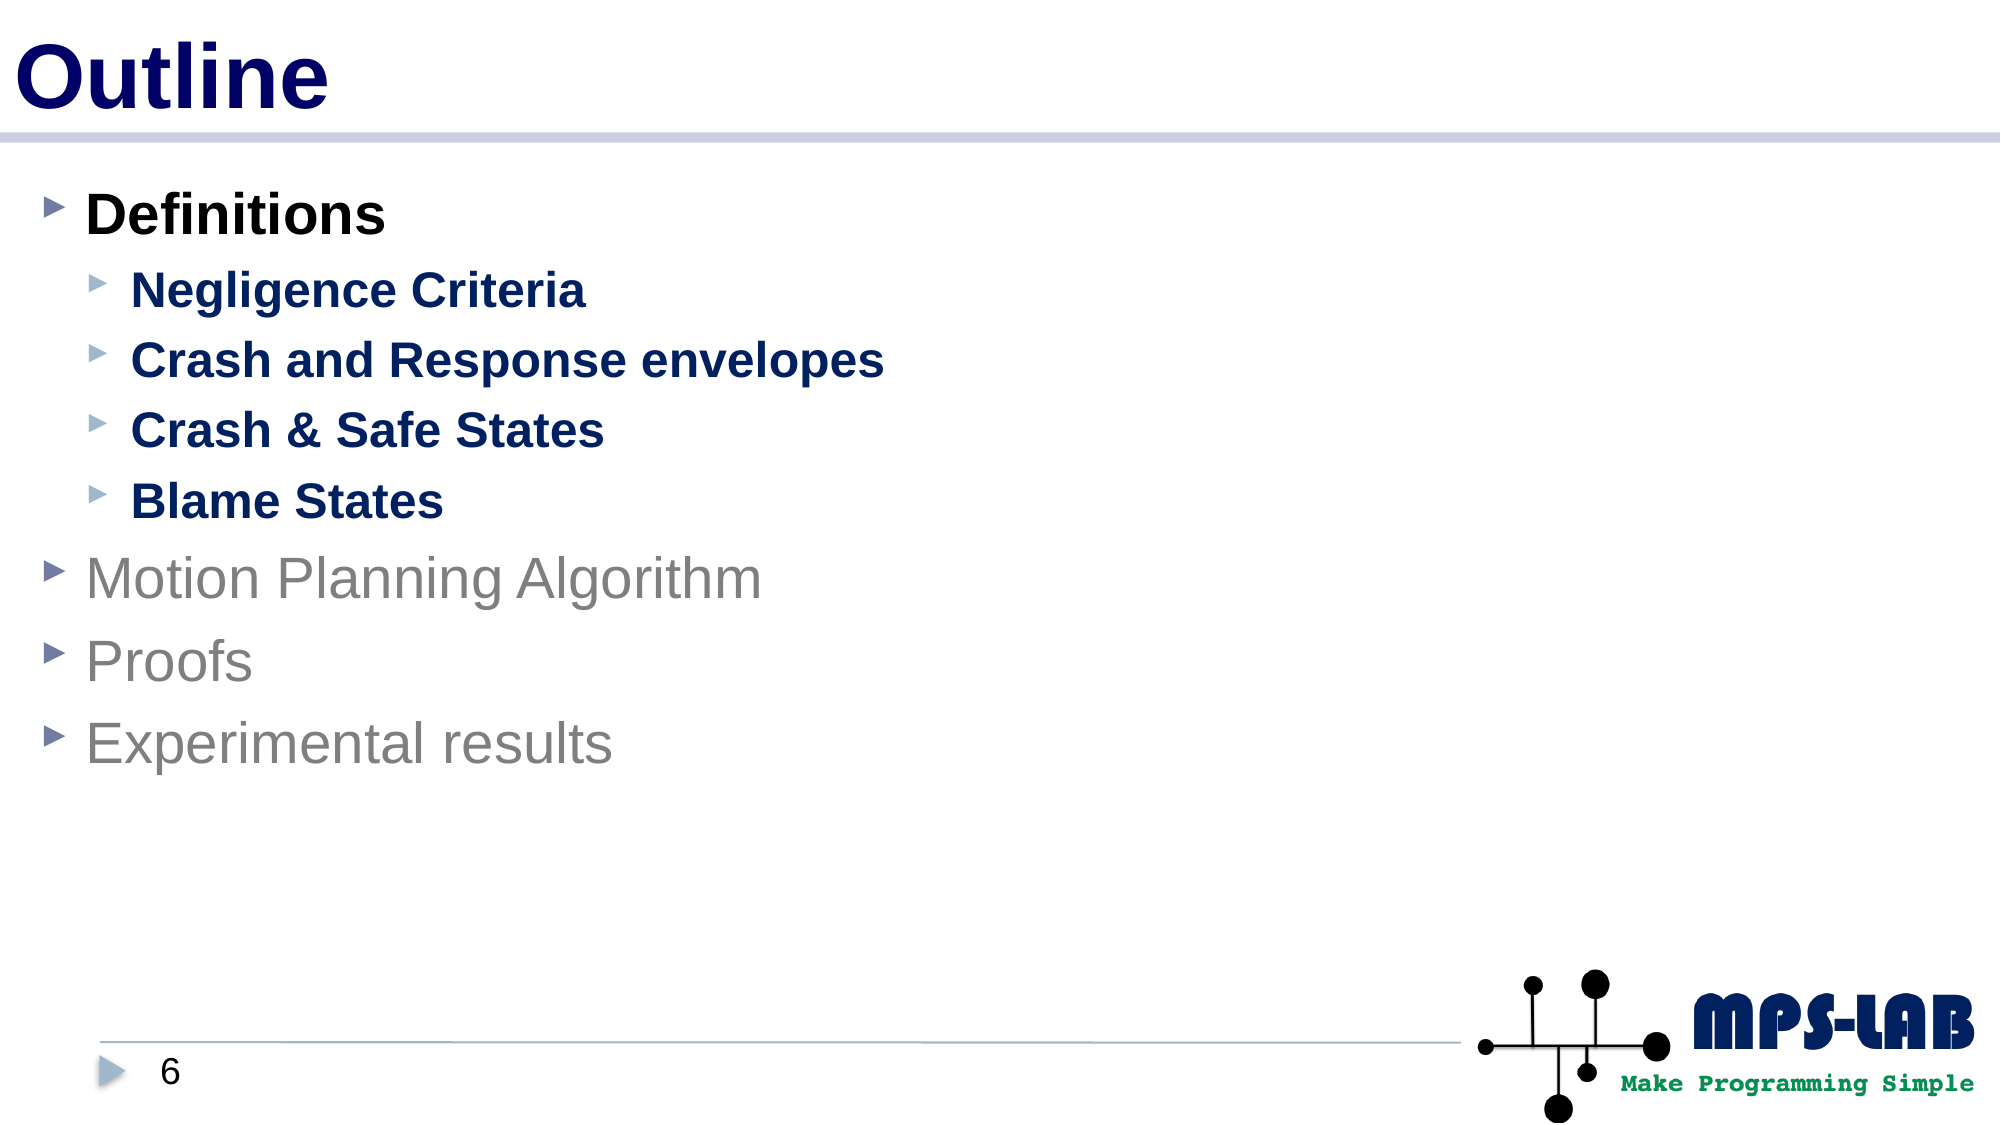

# Outline
Definitions
Negligence Criteria
Crash and Response envelopes
Crash & Safe States
Blame States
Motion Planning Algorithm
Proofs
Experimental results
6